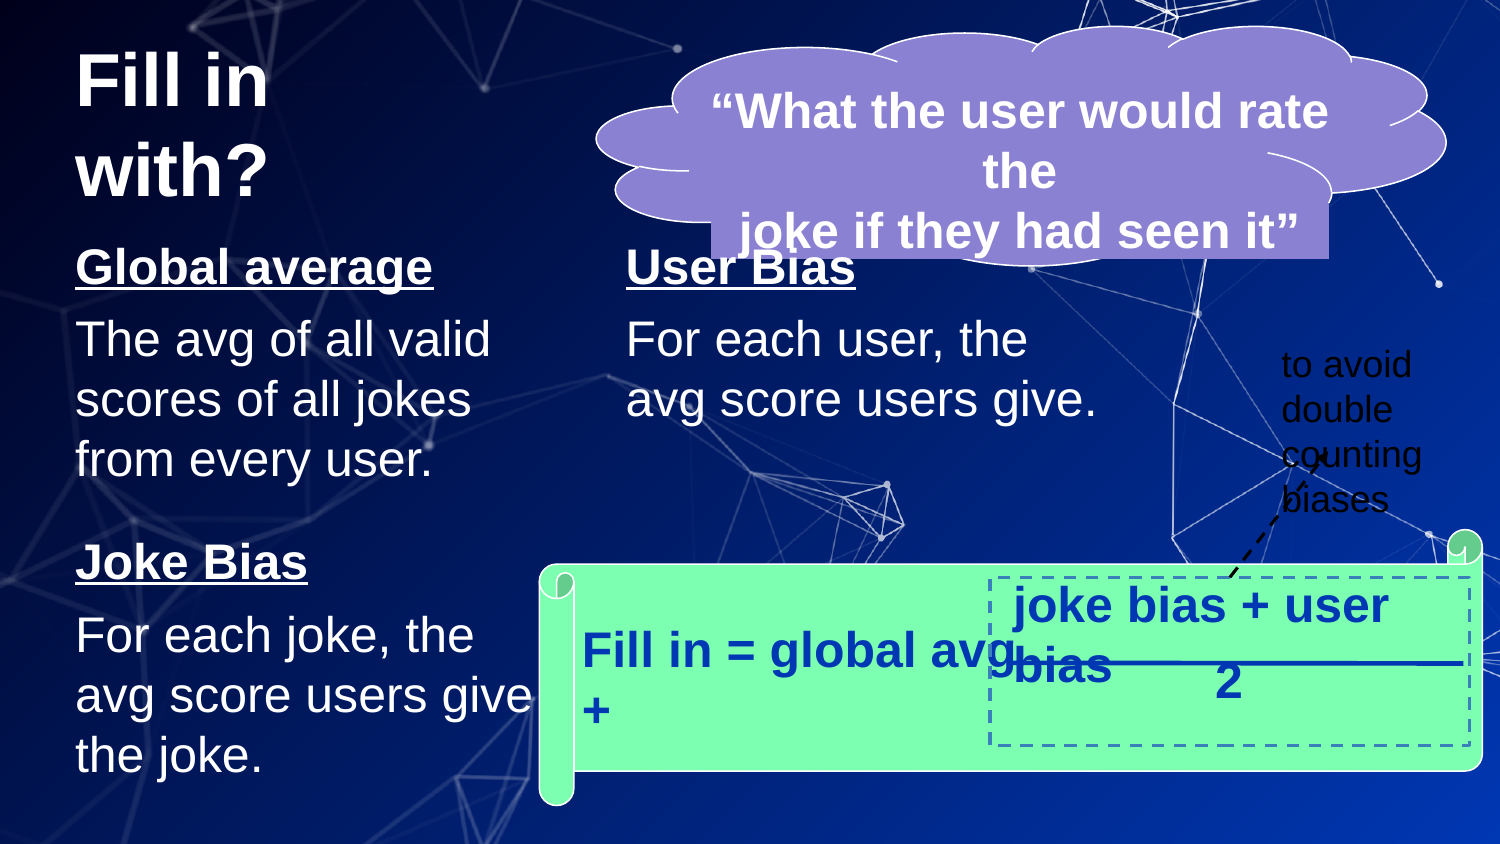

“What the user would rate the
. joke if they had seen it” .
# Fill in with?
Global average
The avg of all valid scores of all jokes from every user.
User Bias
For each user, the avg score users give.
to avoid double counting biases
Joke Bias
For each joke, the avg score users give the joke.

joke bias + user bias

Fill in = global avg +
2